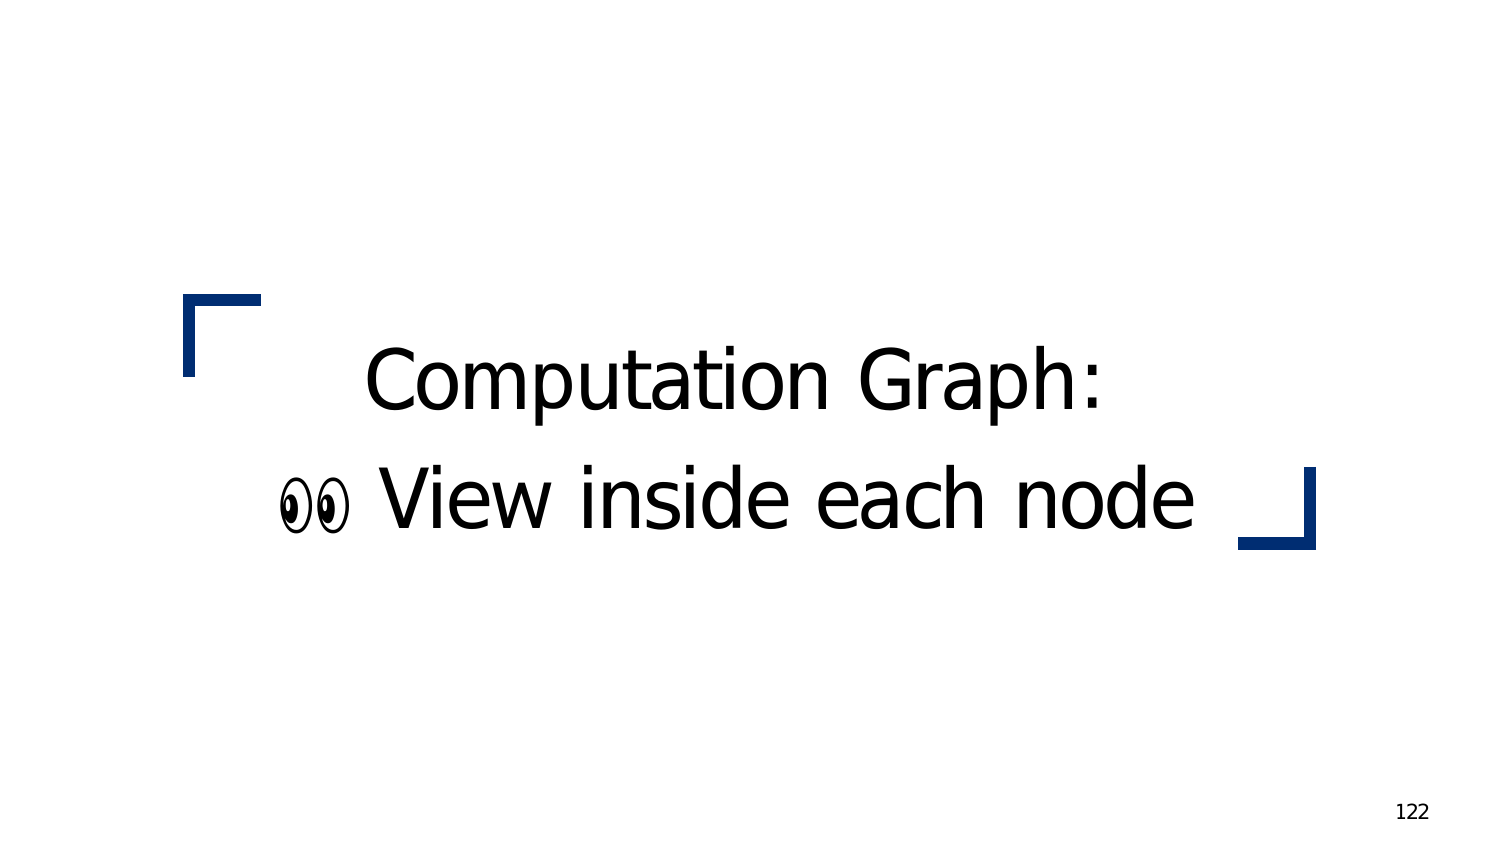

Computation Graph:
👀 View inside each node